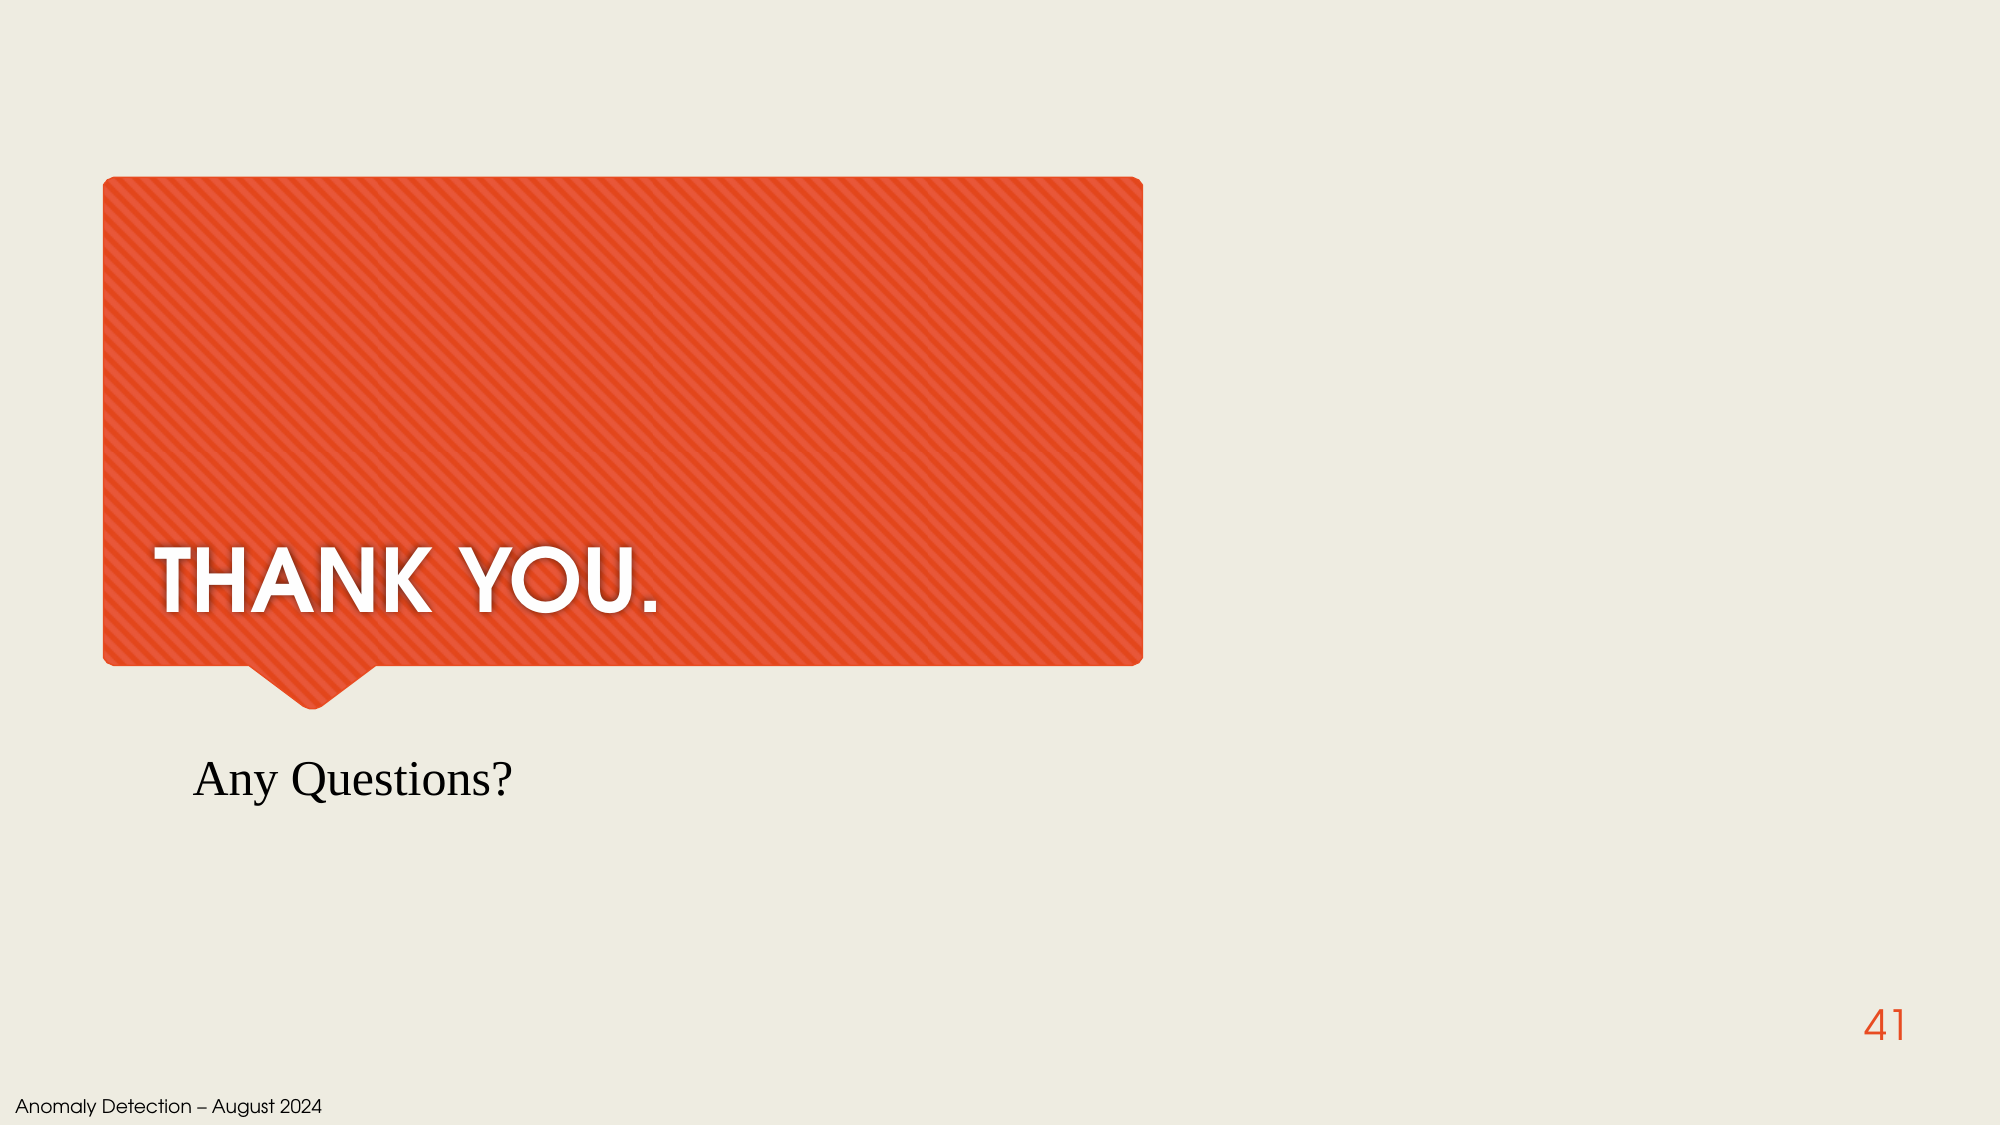

# THANK YOU.
Any Questions?
41
Anomaly Detection – August 2024